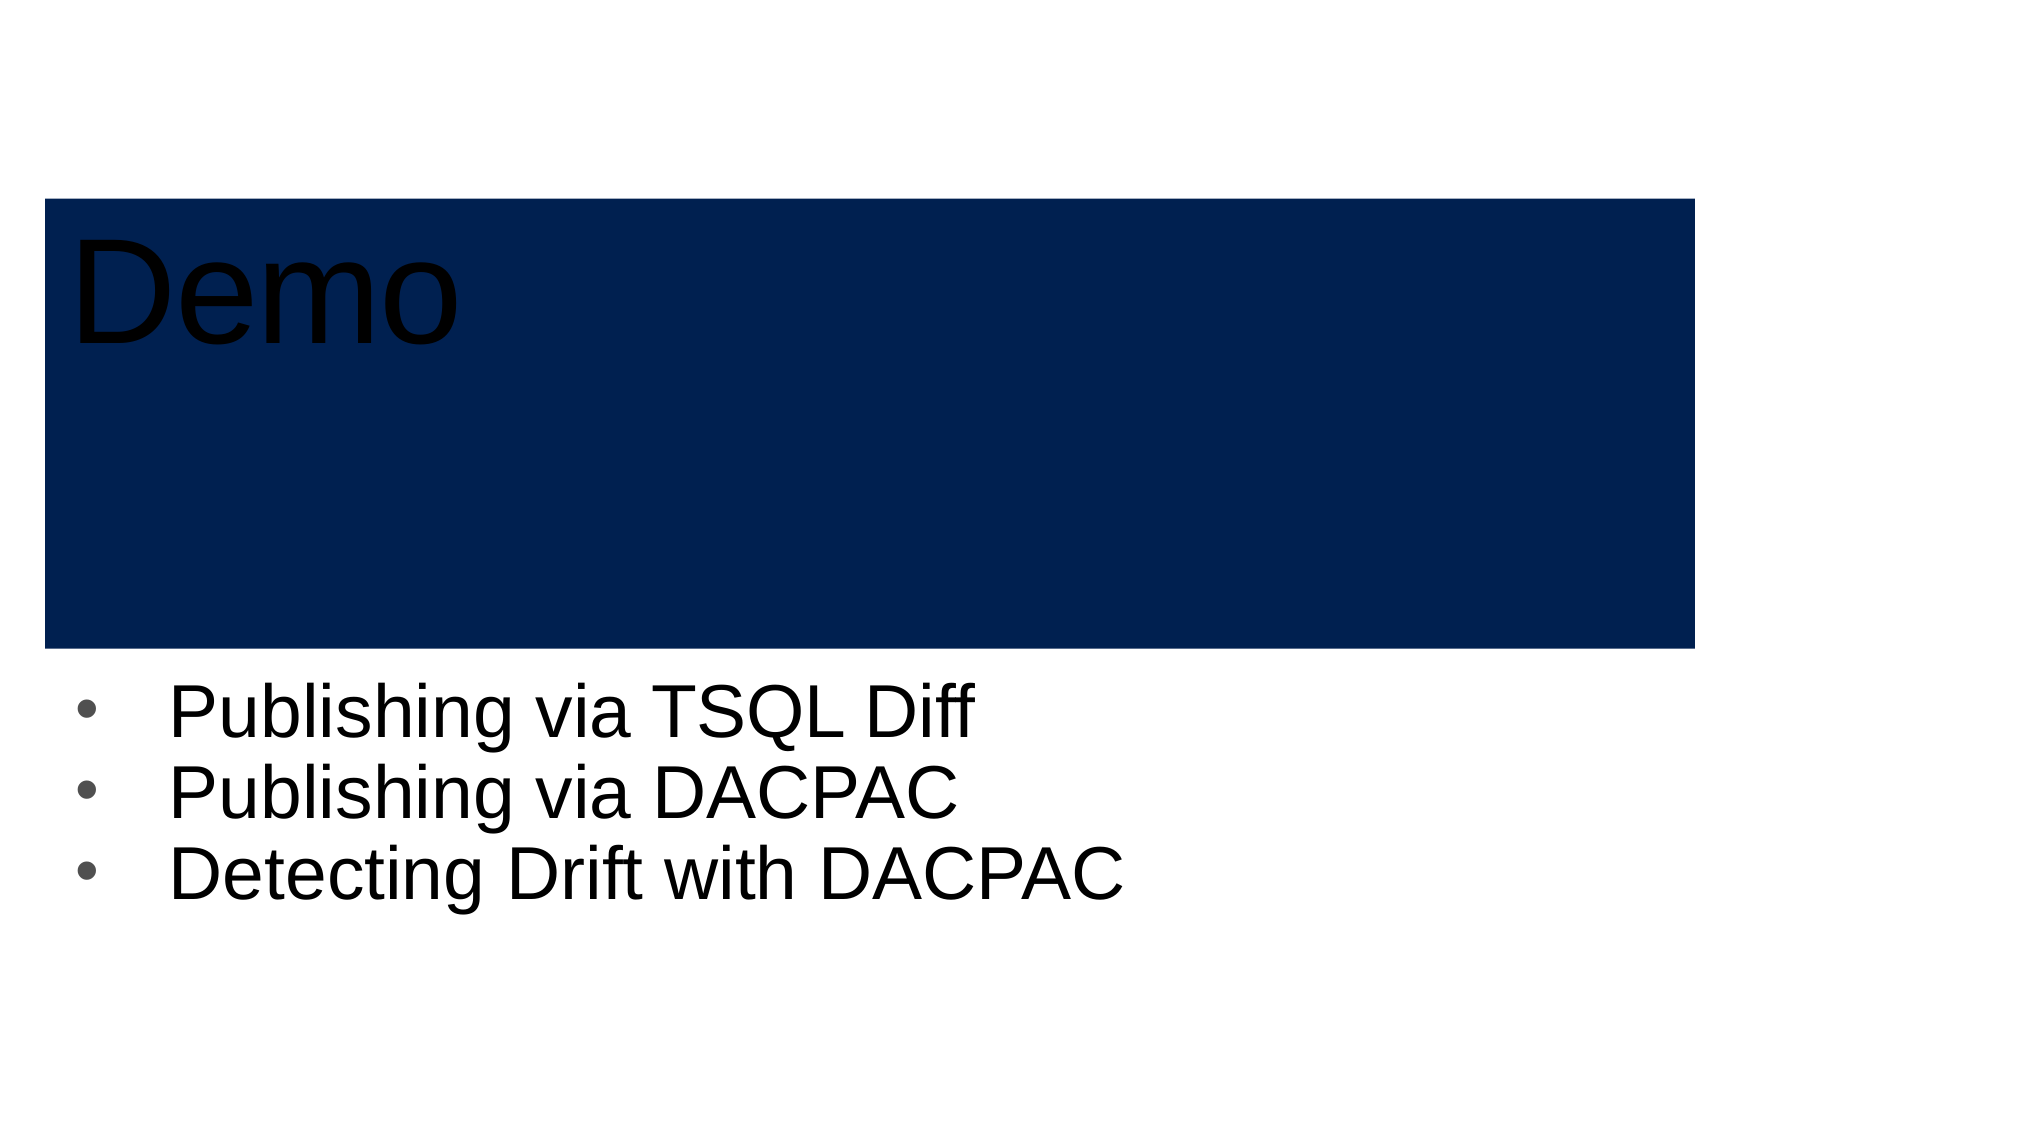

# Demo
Publishing via TSQL Diff
Publishing via DACPAC
Detecting Drift with DACPAC